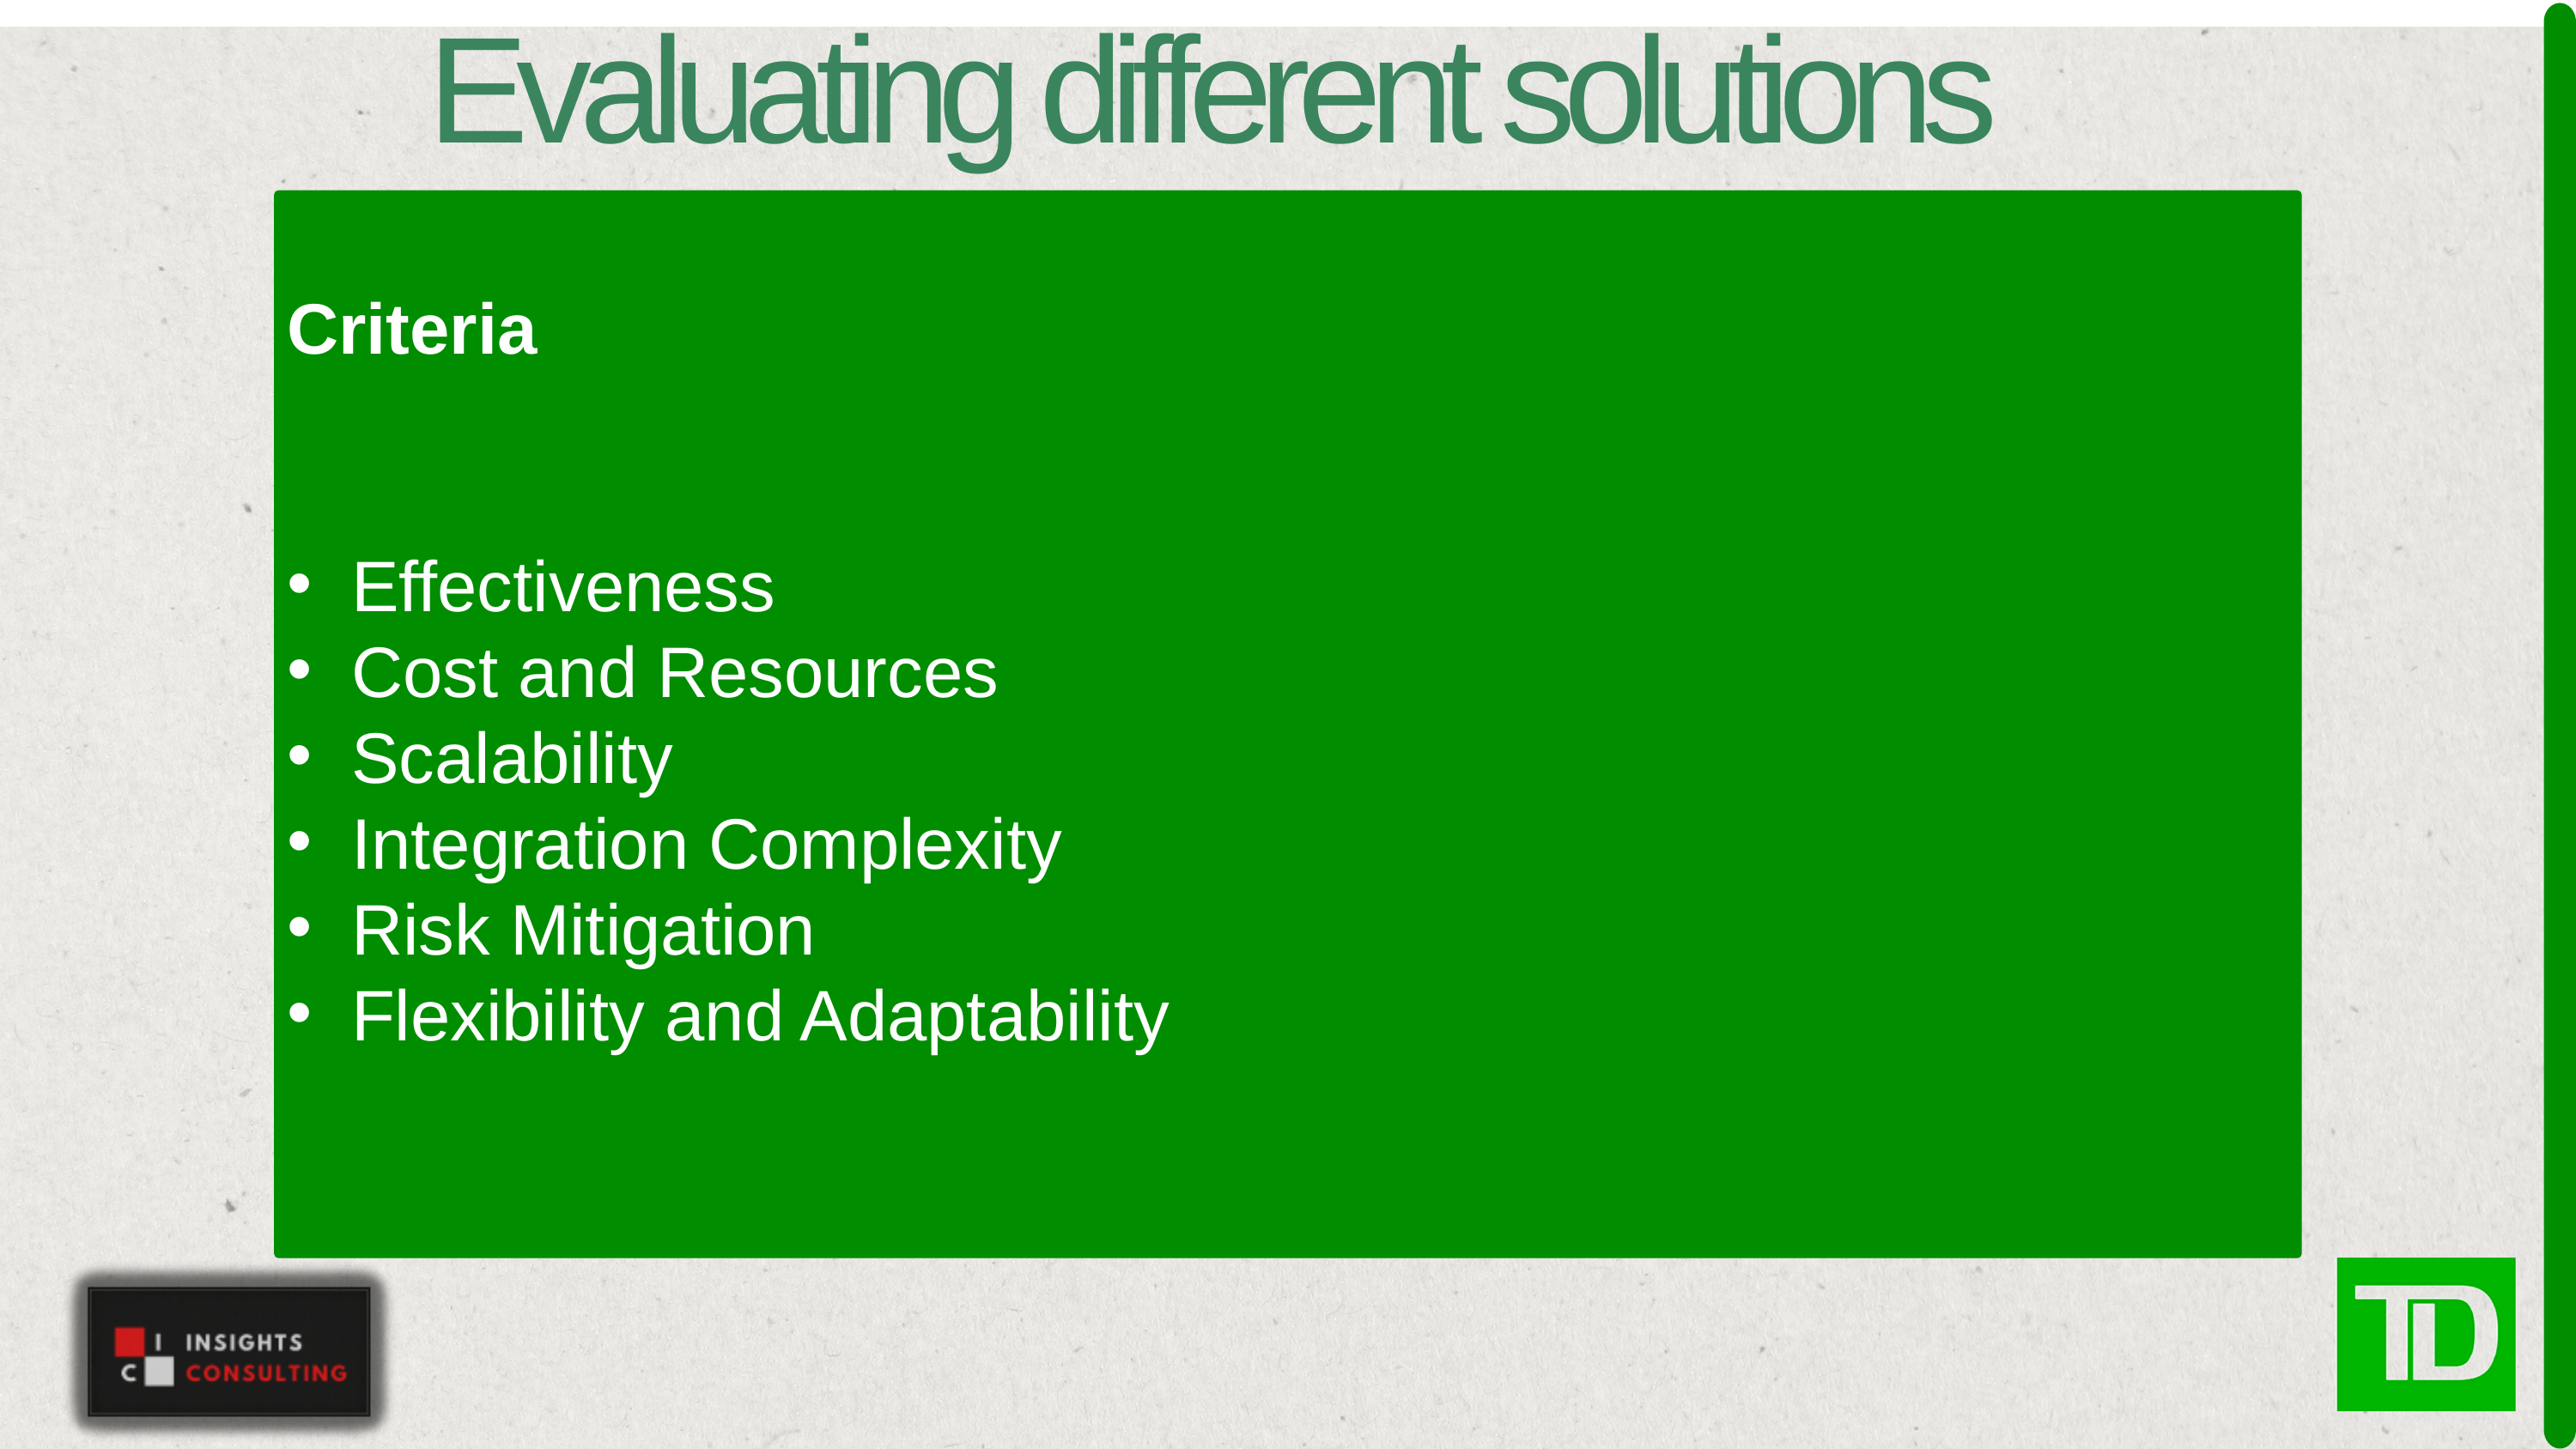

Evaluating different solutions

Criteria

Effectiveness
Cost and Resources
Scalability
Integration Complexity
Risk Mitigation
Flexibility and Adaptability